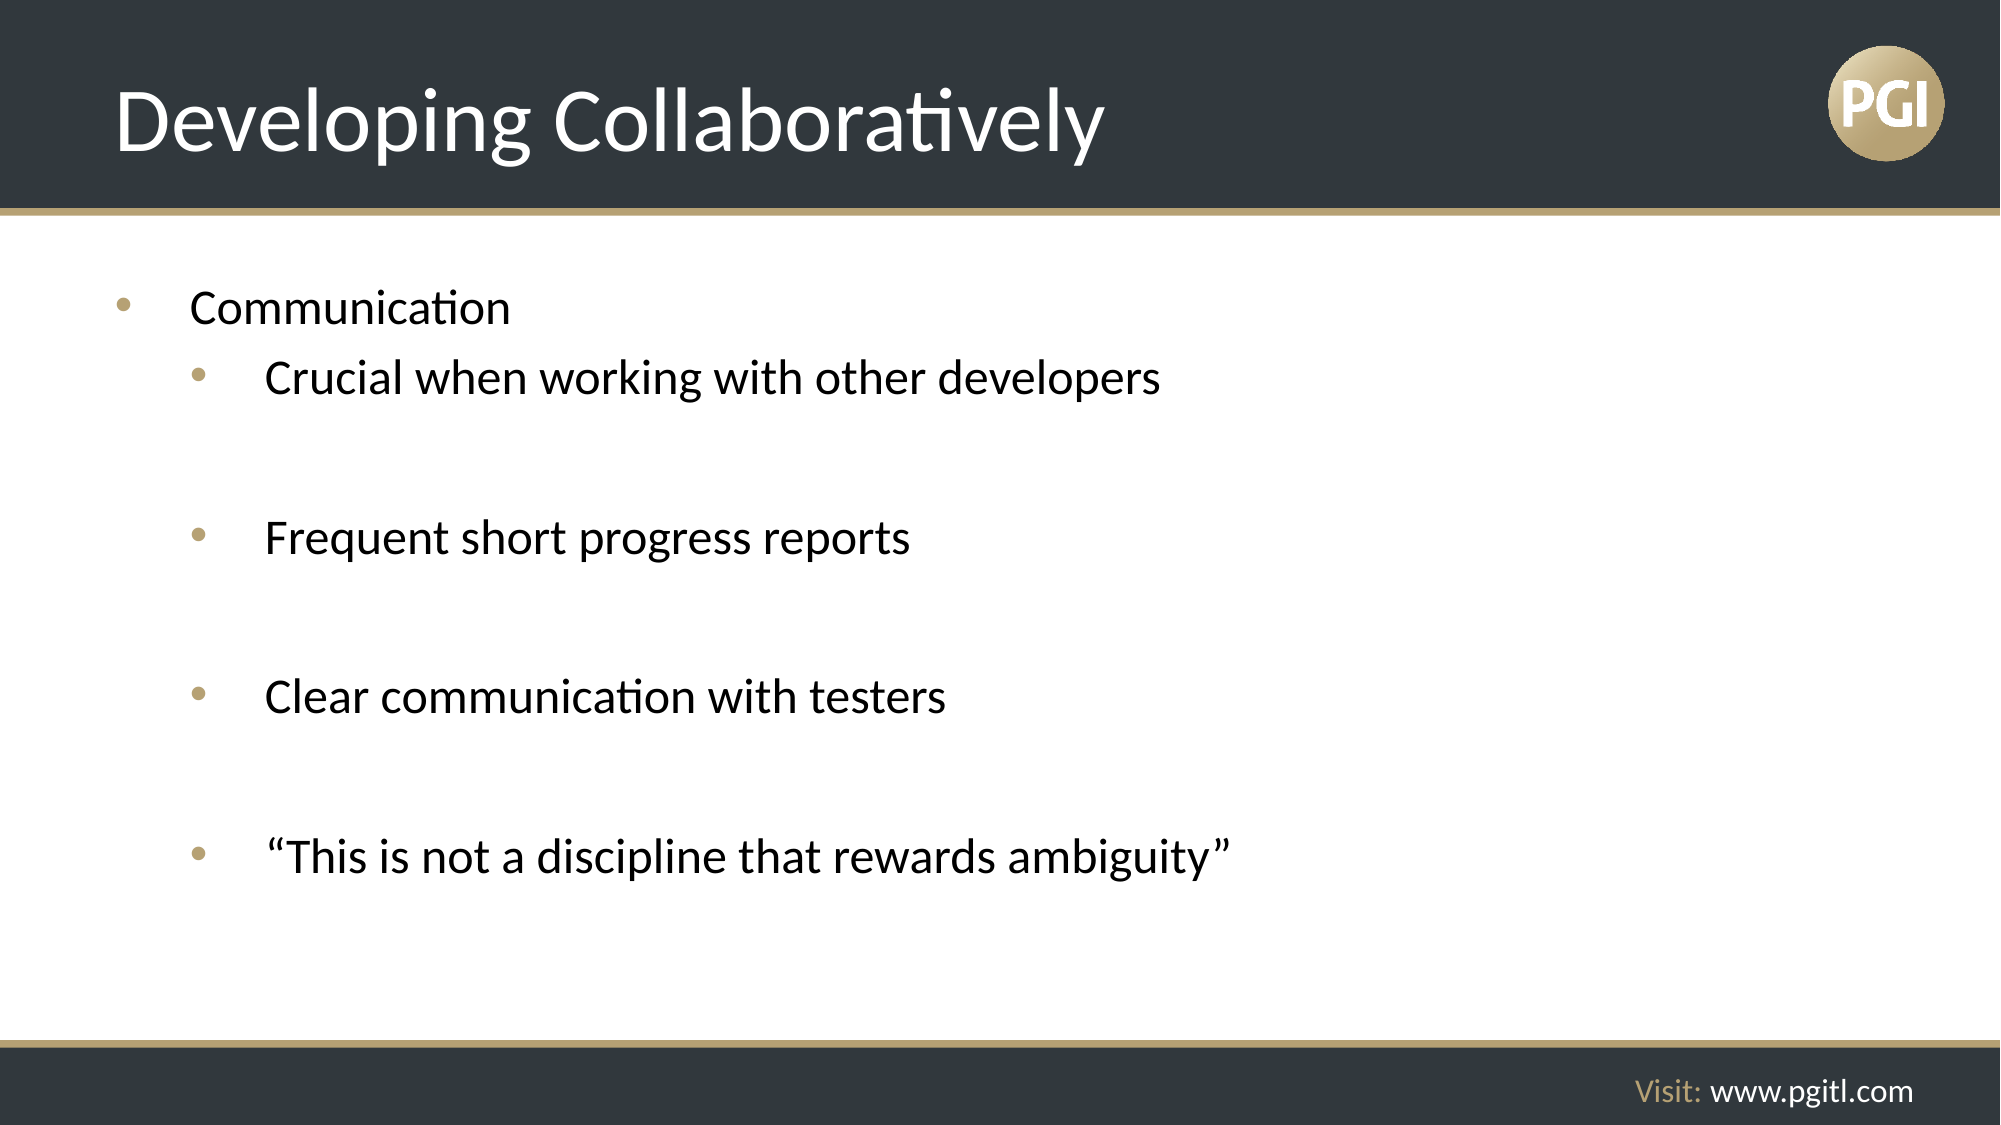

# Developing Collaboratively
Communication
Crucial when working with other developers

Frequent short progress reports

Clear communication with testers

“This is not a discipline that rewards ambiguity”